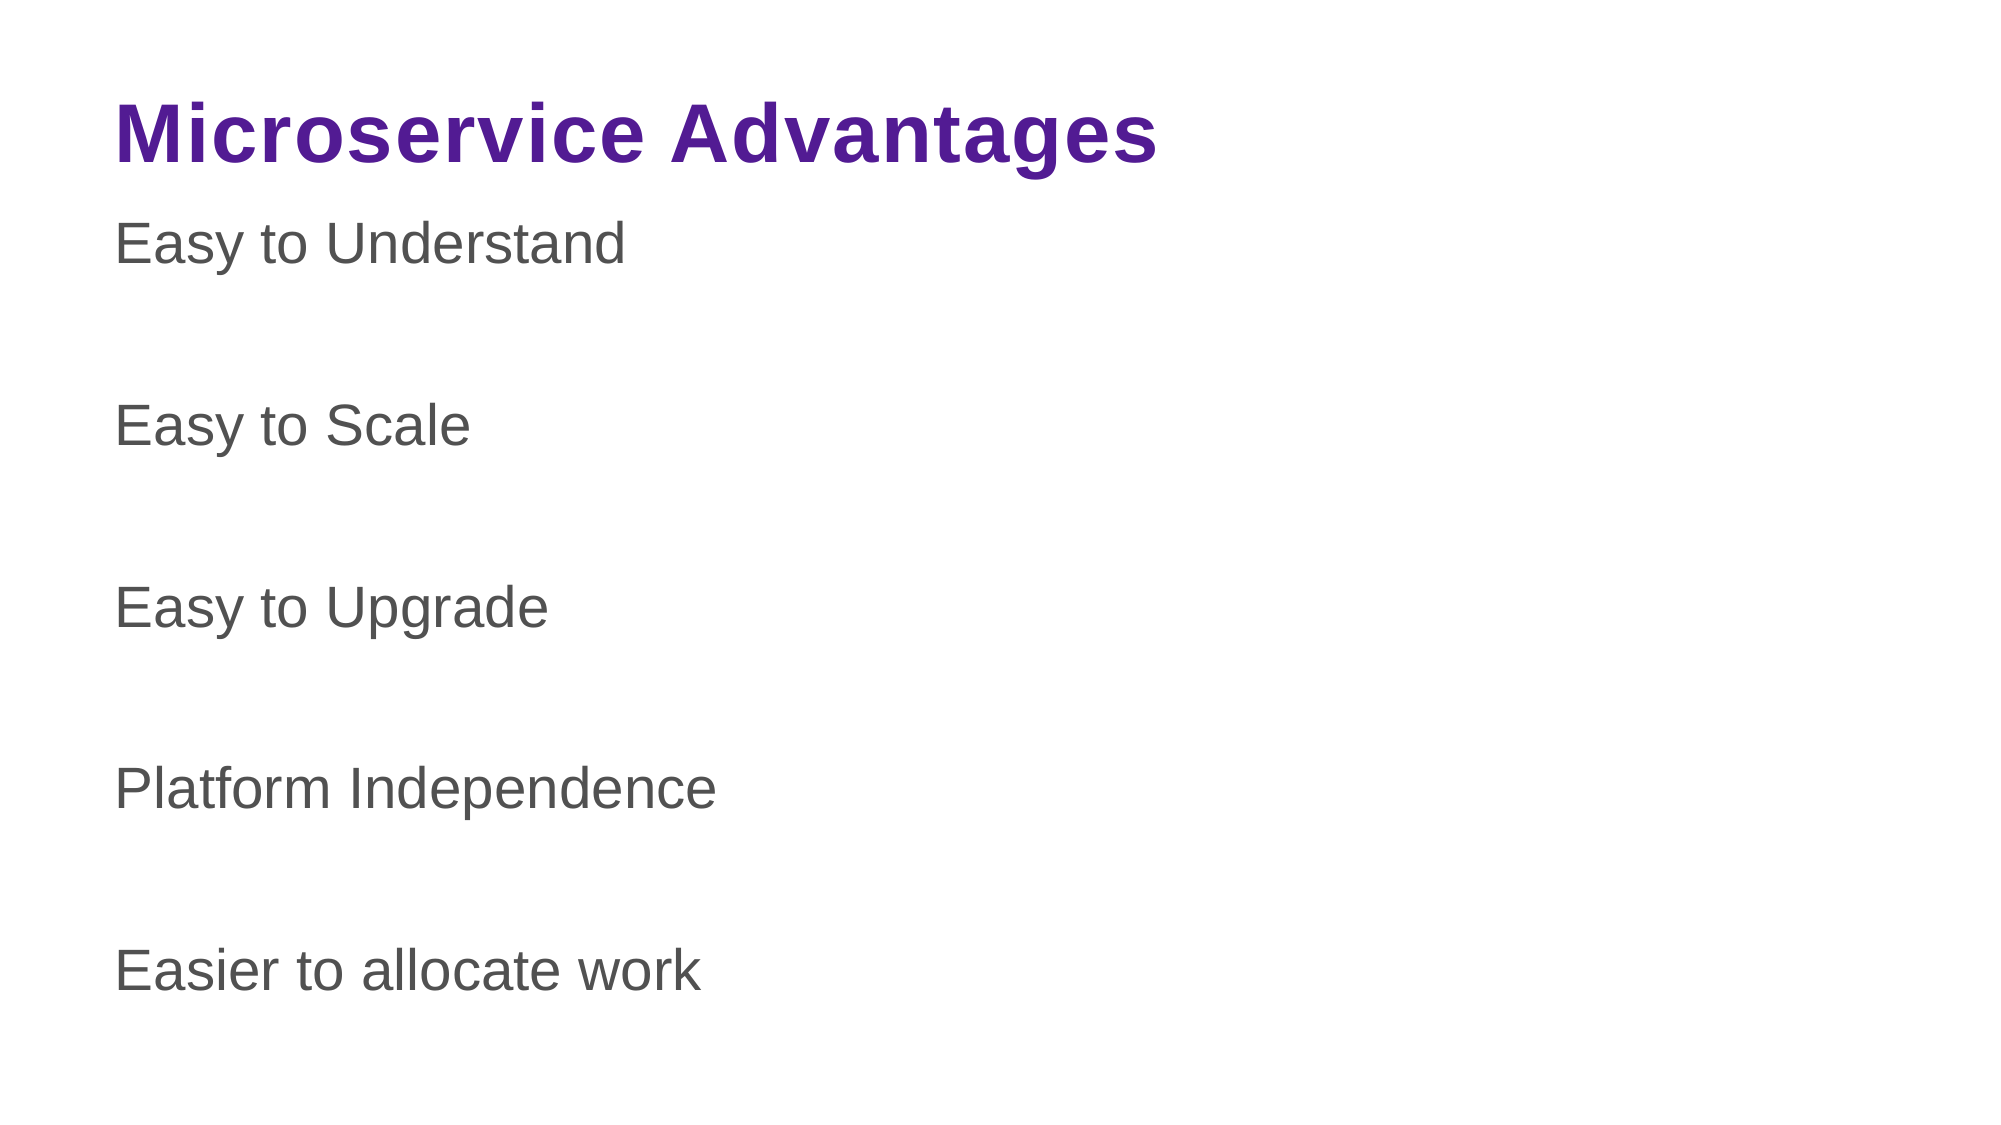

# Microservice Advantages
Easy to Understand

Easy to Scale

Easy to Upgrade

Platform Independence

Easier to allocate work